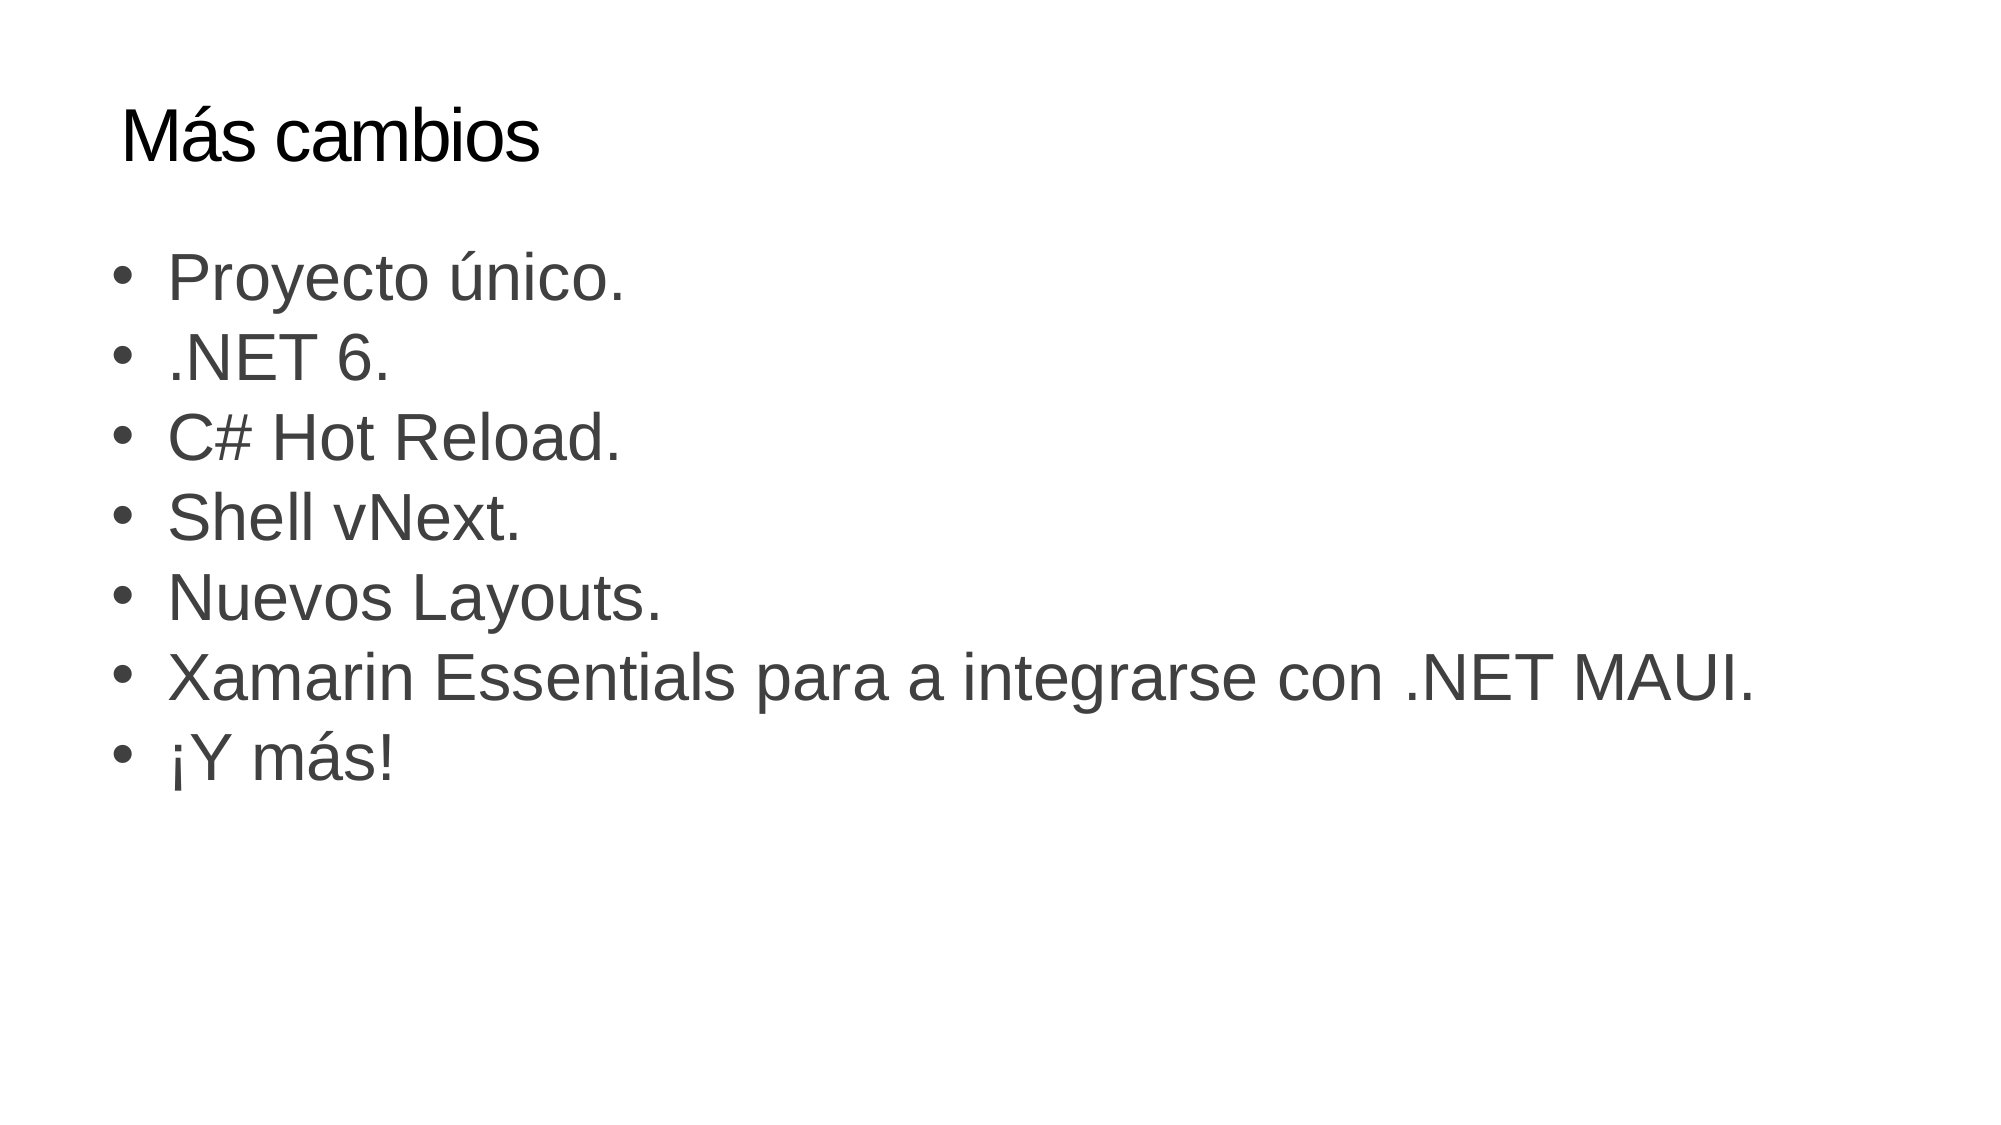

# Más cambios
Proyecto único.
.NET 6.
C# Hot Reload.
Shell vNext.
Nuevos Layouts.
Xamarin Essentials para a integrarse con .NET MAUI.
¡Y más!